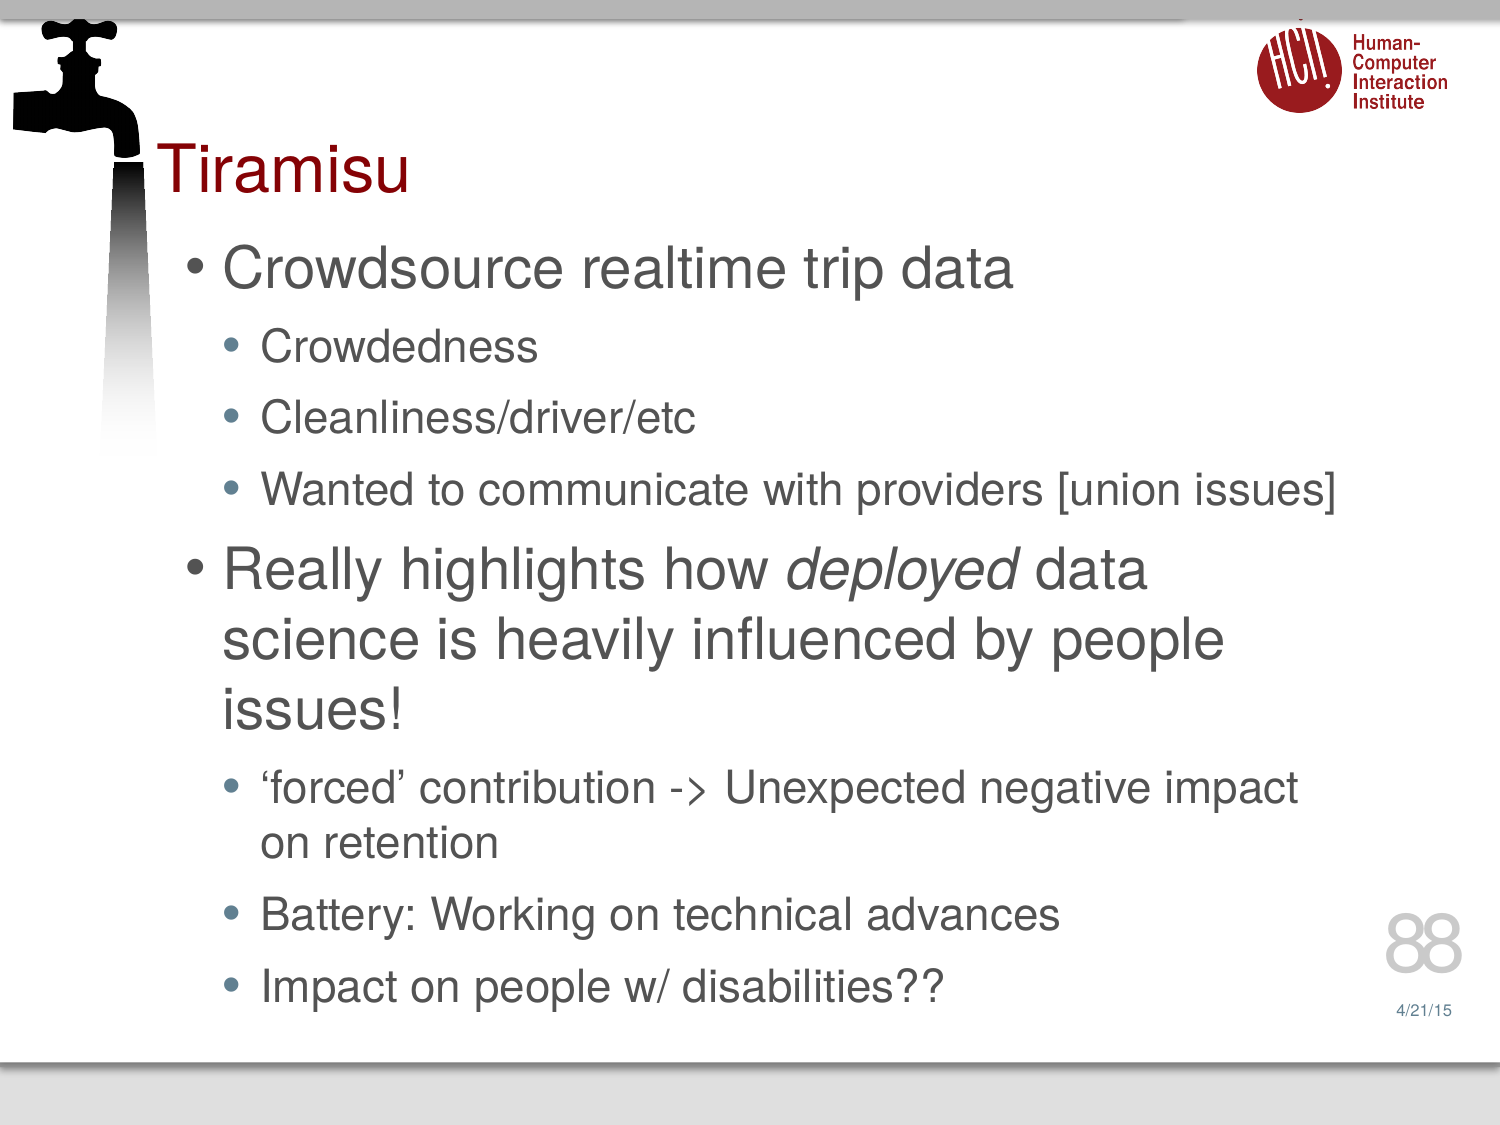

# Tiramisu
Crowdsource realtime trip data
Crowdedness
Cleanliness/driver/etc
Wanted to communicate with providers [union issues]
Really highlights how deployed data science is heavily influenced by people issues!
‘forced’ contribution -> Unexpected negative impact on retention
Battery: Working on technical advances
Impact on people w/ disabilities??
88
4/21/15